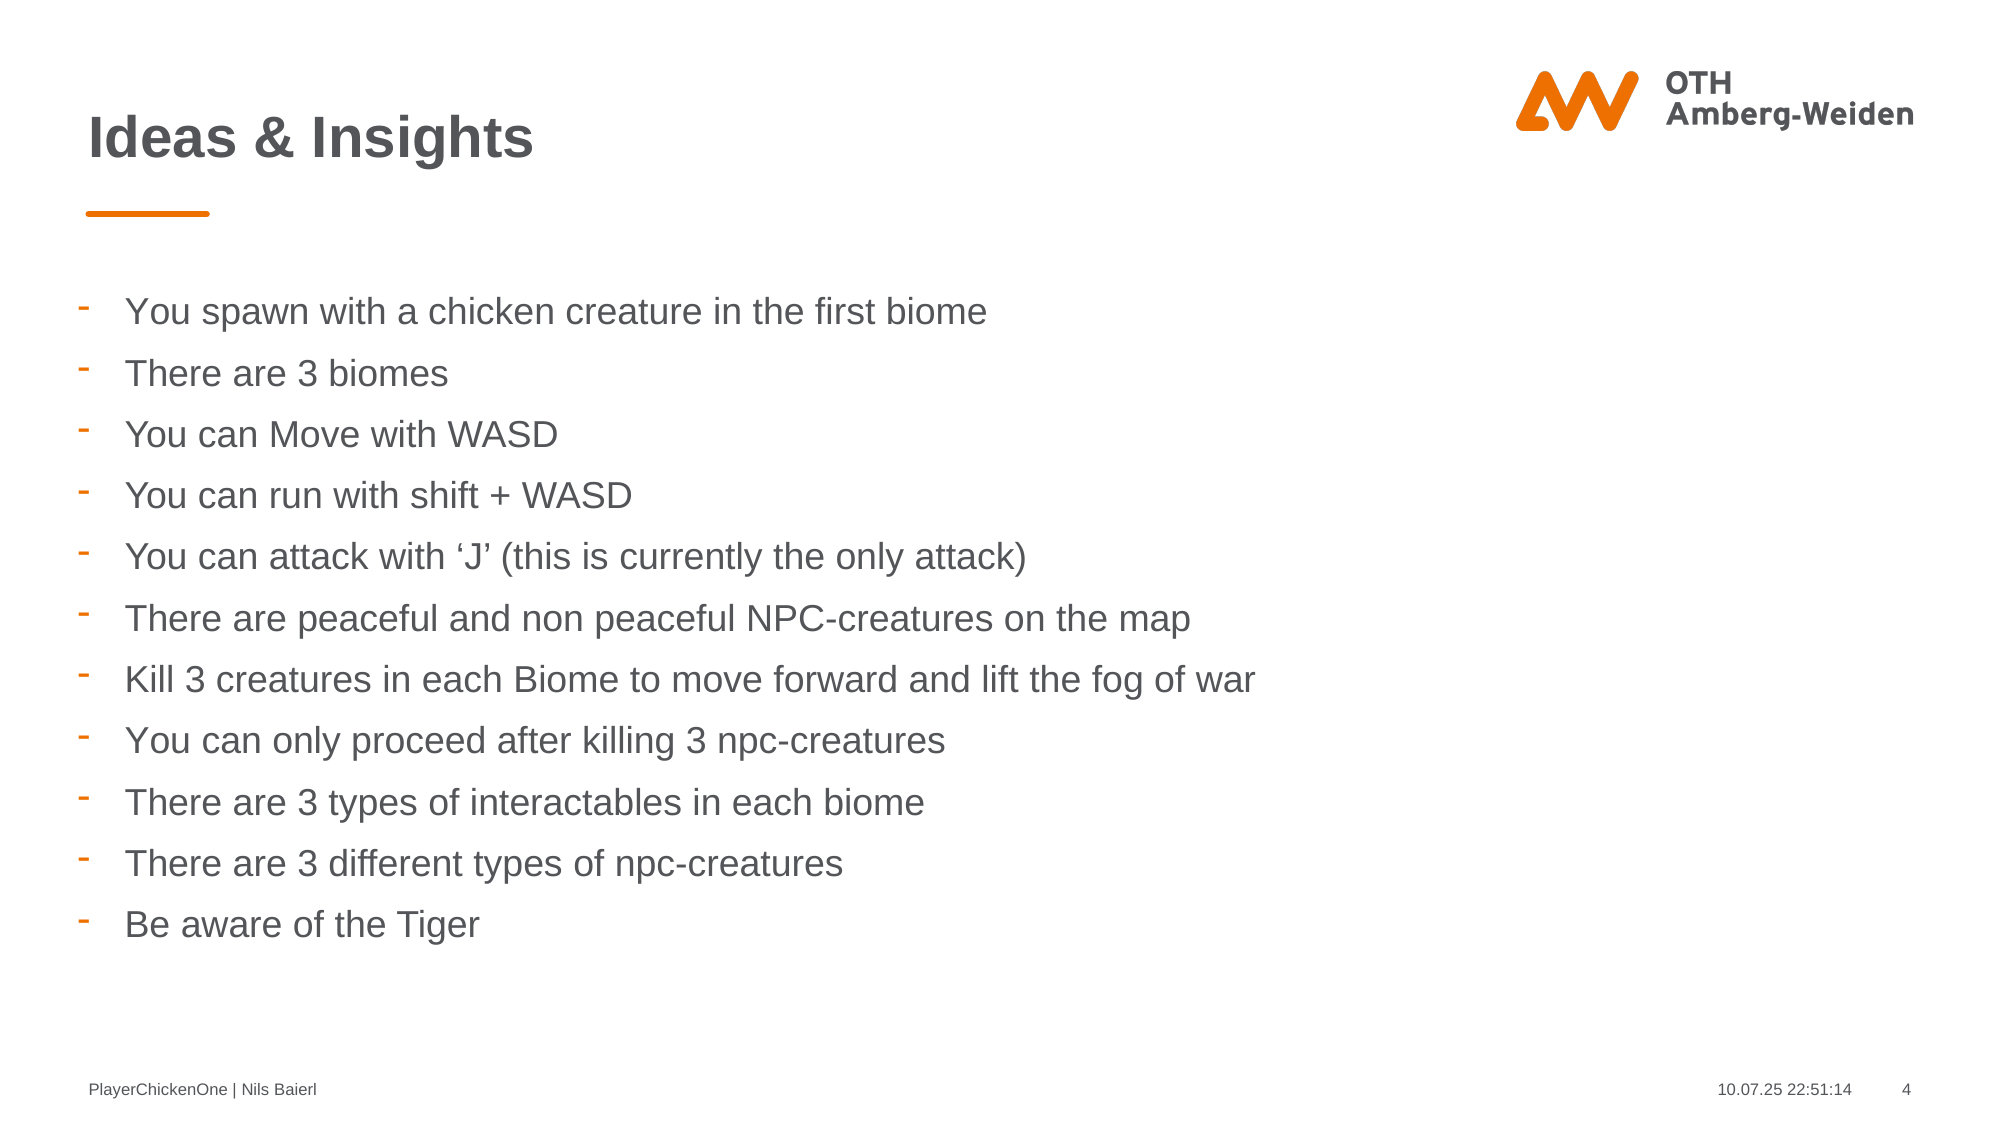

# Ideas & Insights
You spawn with a chicken creature in the first biome
There are 3 biomes
You can Move with WASD
You can run with shift + WASD
You can attack with ‘J’ (this is currently the only attack)
There are peaceful and non peaceful NPC-creatures on the map
Kill 3 creatures in each Biome to move forward and lift the fog of war
You can only proceed after killing 3 npc-creatures
There are 3 types of interactables in each biome
There are 3 different types of npc-creatures
Be aware of the Tiger

PlayerChickenOne | Nils Baierl
10.07.25 22:51:14
4